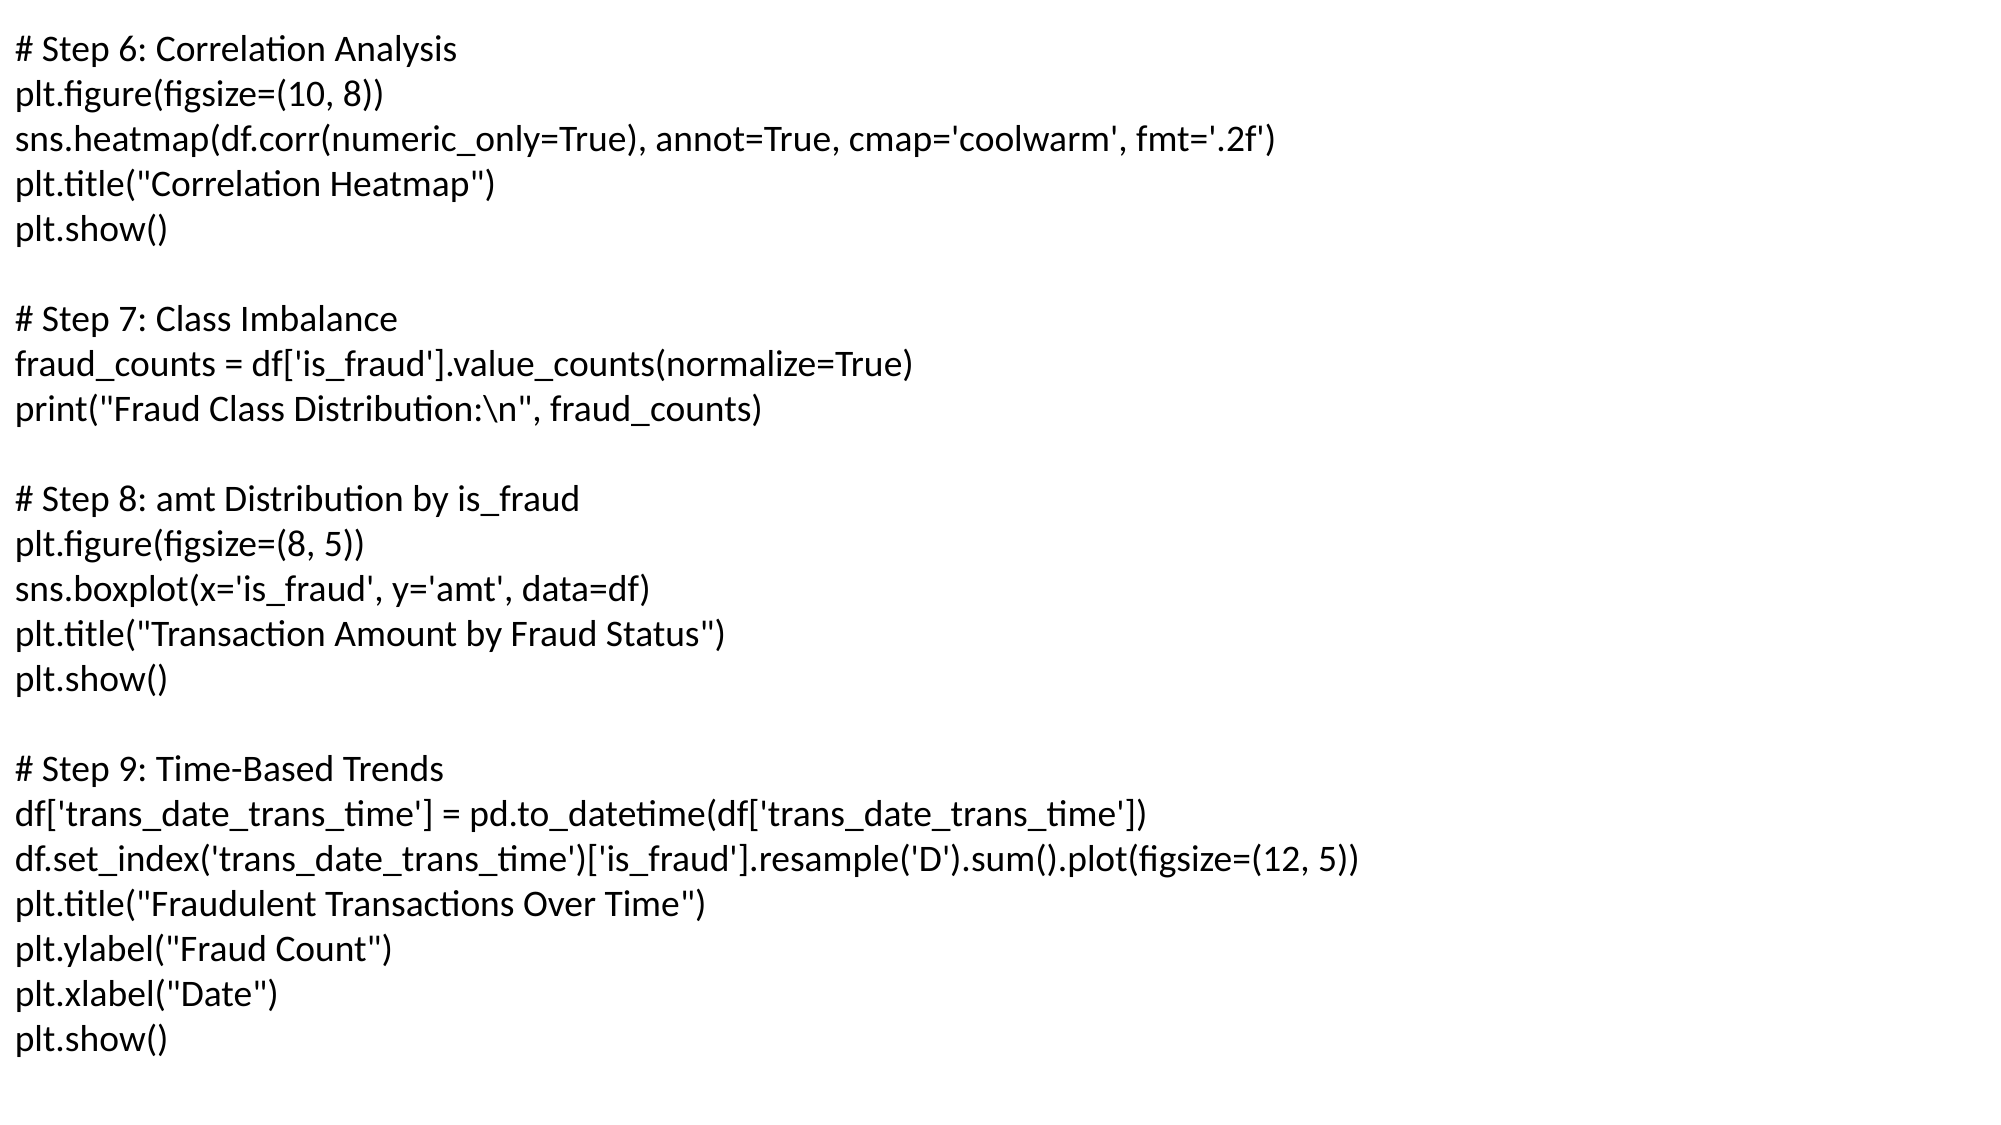

# Step 6: Correlation Analysis
plt.figure(figsize=(10, 8))
sns.heatmap(df.corr(numeric_only=True), annot=True, cmap='coolwarm', fmt='.2f')
plt.title("Correlation Heatmap")
plt.show()

# Step 7: Class Imbalance
fraud_counts = df['is_fraud'].value_counts(normalize=True)
print("Fraud Class Distribution:\n", fraud_counts)

# Step 8: amt Distribution by is_fraud
plt.figure(figsize=(8, 5))
sns.boxplot(x='is_fraud', y='amt', data=df)
plt.title("Transaction Amount by Fraud Status")
plt.show()

# Step 9: Time-Based Trends
df['trans_date_trans_time'] = pd.to_datetime(df['trans_date_trans_time'])
df.set_index('trans_date_trans_time')['is_fraud'].resample('D').sum().plot(figsize=(12, 5))
plt.title("Fraudulent Transactions Over Time")
plt.ylabel("Fraud Count")
plt.xlabel("Date")
plt.show()